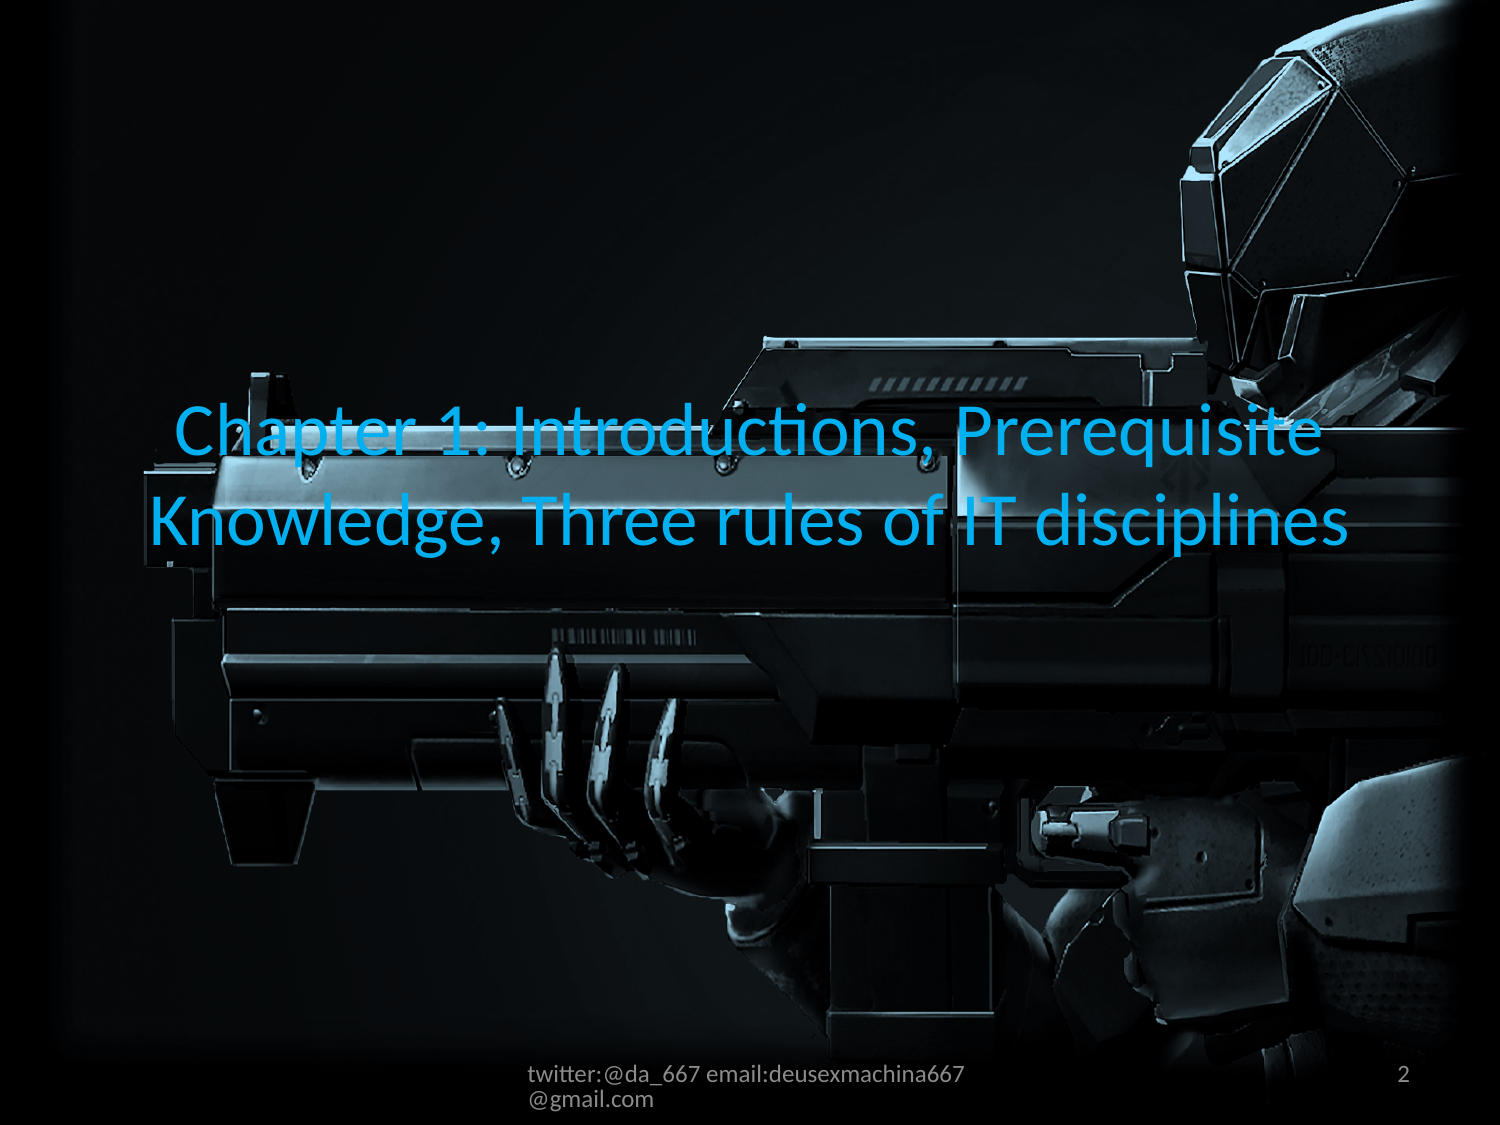

# Chapter 1: Introductions, Prerequisite Knowledge, Three rules of IT disciplines

twitter:@da_667 email:deusexmachina667@gmail.com
2